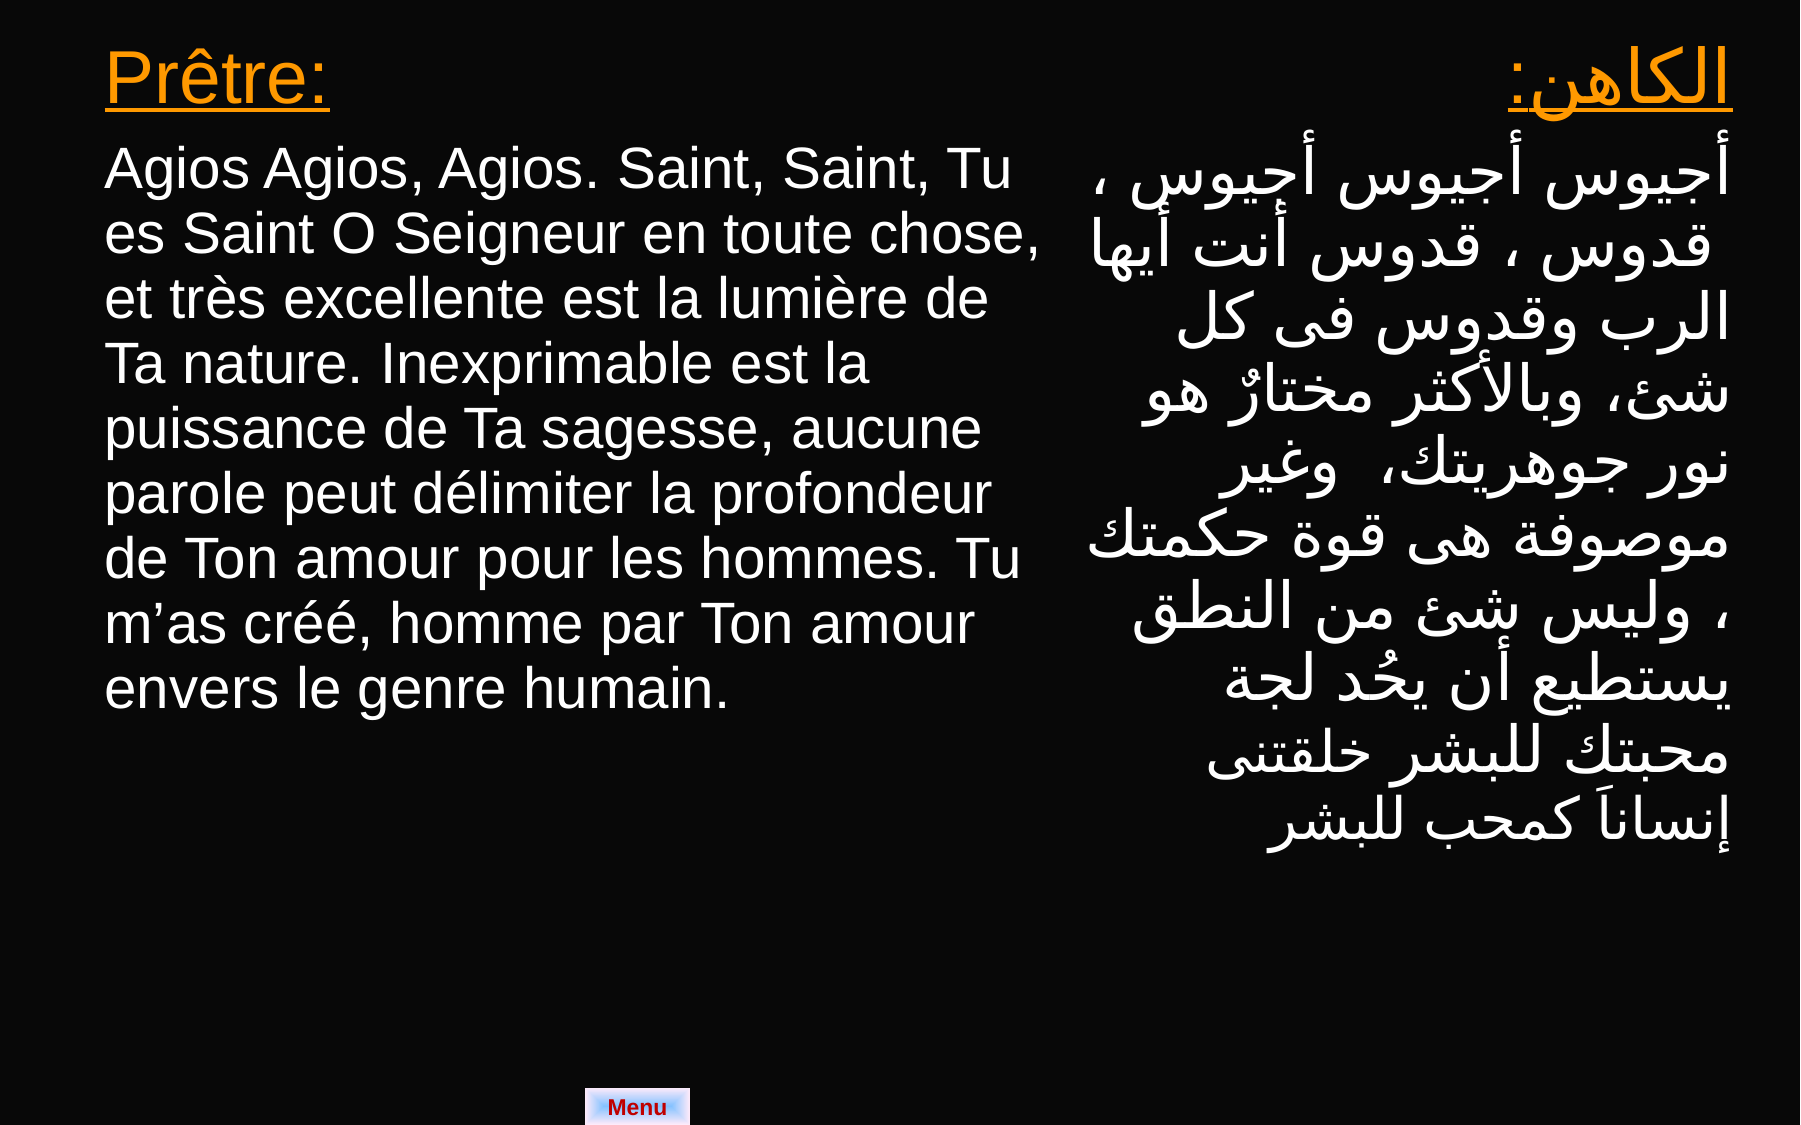

| Prêtre: | الكاهن: |
| --- | --- |
| Agios Agios, Agios. Saint, Saint, Tu es Saint O Seigneur en toute chose, et très excellente est la lumière de Ta nature. Inexprimable est la puissance de Ta sagesse, aucune parole peut délimiter la profondeur de Ton amour pour les hommes. Tu m’as créé, homme par Ton amour envers le genre humain. | أجيوس أجيوس أجيوس ، قدوس ، قدوس أنت أيها الرب وقدوس فى كل شئ، وبالأكثر مختارٌ هو نور جوهريتك، وغير موصوفة هى قوة حكمتك ، وليس شئ من النطق يستطيع أن يحُد لجة محبتك للبشر خلقتنى إنساناَ كمحب للبشر |

Menu